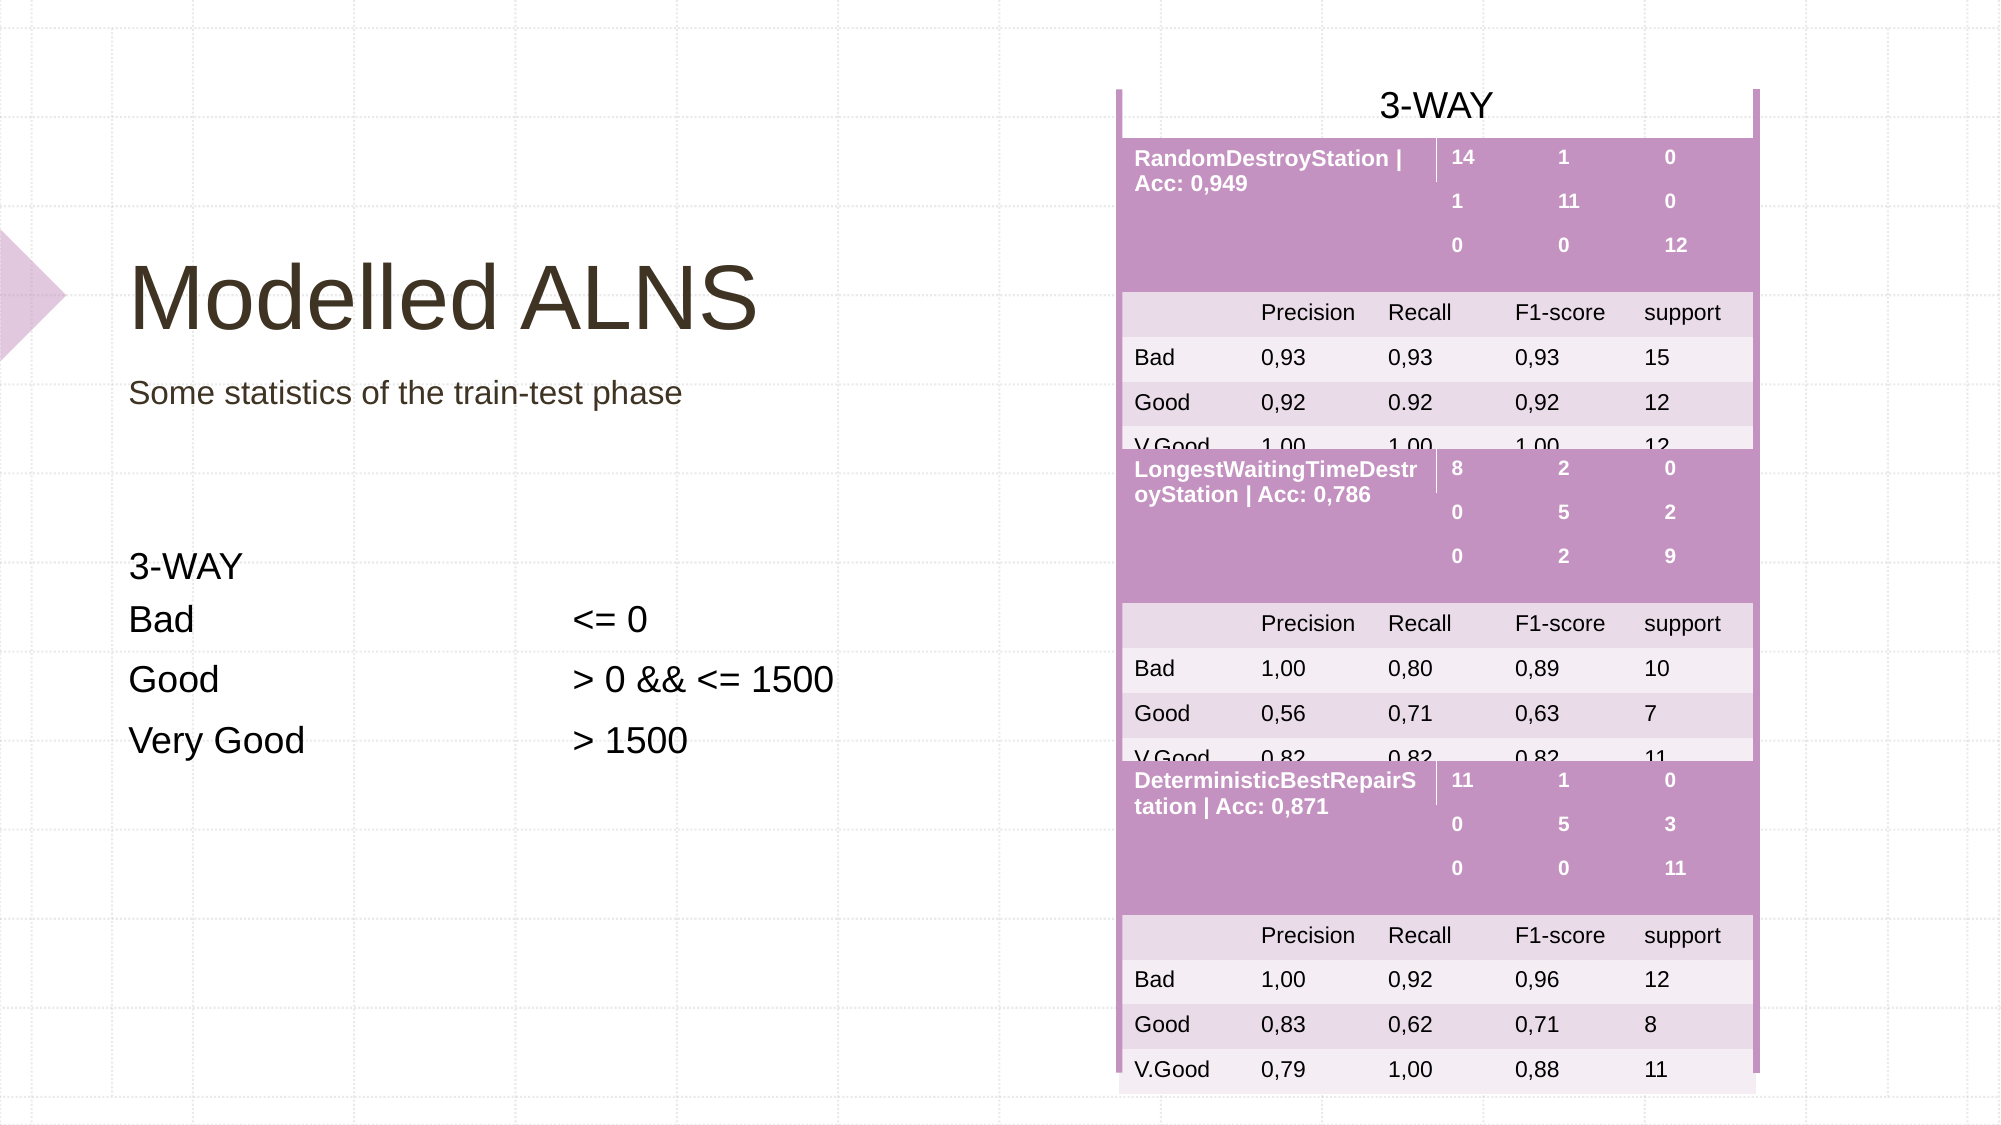

3-WAY
# Modelled ALNS
| RandomDestroyStation | Acc: 0,949 |  |  | 14 |  | 1 |  | 0 |
| --- | --- | --- | --- | --- | --- | --- | --- |
|  |  |  | 1 |  | 11 |  | 0 |
|  |  |  | 0 |  | 0 |  | 12 |
|  | Precision | Recall |  | F1-score |  | support |  |
| Bad | 0,93 | 0,93 |  | 0,93 |  | 15 |  |
| Good | 0,92 | 0.92 |  | 0,92 |  | 12 |  |
| V.Good | 1,00 | 1,00 |  | 1,00 |  | 12 |  |
Some statistics of the train-test phase

| LongestWaitingTimeDestroyStation | Acc: 0,786 |  |  | 8 |  | 2 |  | 0 |
| --- | --- | --- | --- | --- | --- | --- | --- |
|  |  |  | 0 |  | 5 |  | 2 |
|  |  |  | 0 |  | 2 |  | 9 |
|  | Precision | Recall |  | F1-score |  | support |  |
| Bad | 1,00 | 0,80 |  | 0,89 |  | 10 |  |
| Good | 0,56 | 0,71 |  | 0,63 |  | 7 |  |
| V.Good | 0,82 | 0,82 |  | 0,82 |  | 11 |  |
3-WAY
| Bad | <= 0 |
| --- | --- |
| Good | > 0 && <= 1500 |
| Very Good | > 1500 |
| DeterministicBestRepairStation | Acc: 0,871 |  |  | 11 |  | 1 |  | 0 |
| --- | --- | --- | --- | --- | --- | --- | --- |
|  |  |  | 0 |  | 5 |  | 3 |
|  |  |  | 0 |  | 0 |  | 11 |
|  | Precision | Recall |  | F1-score |  | support |  |
| Bad | 1,00 | 0,92 |  | 0,96 |  | 12 |  |
| Good | 0,83 | 0,62 |  | 0,71 |  | 8 |  |
| V.Good | 0,79 | 1,00 |  | 0,88 |  | 11 |  |